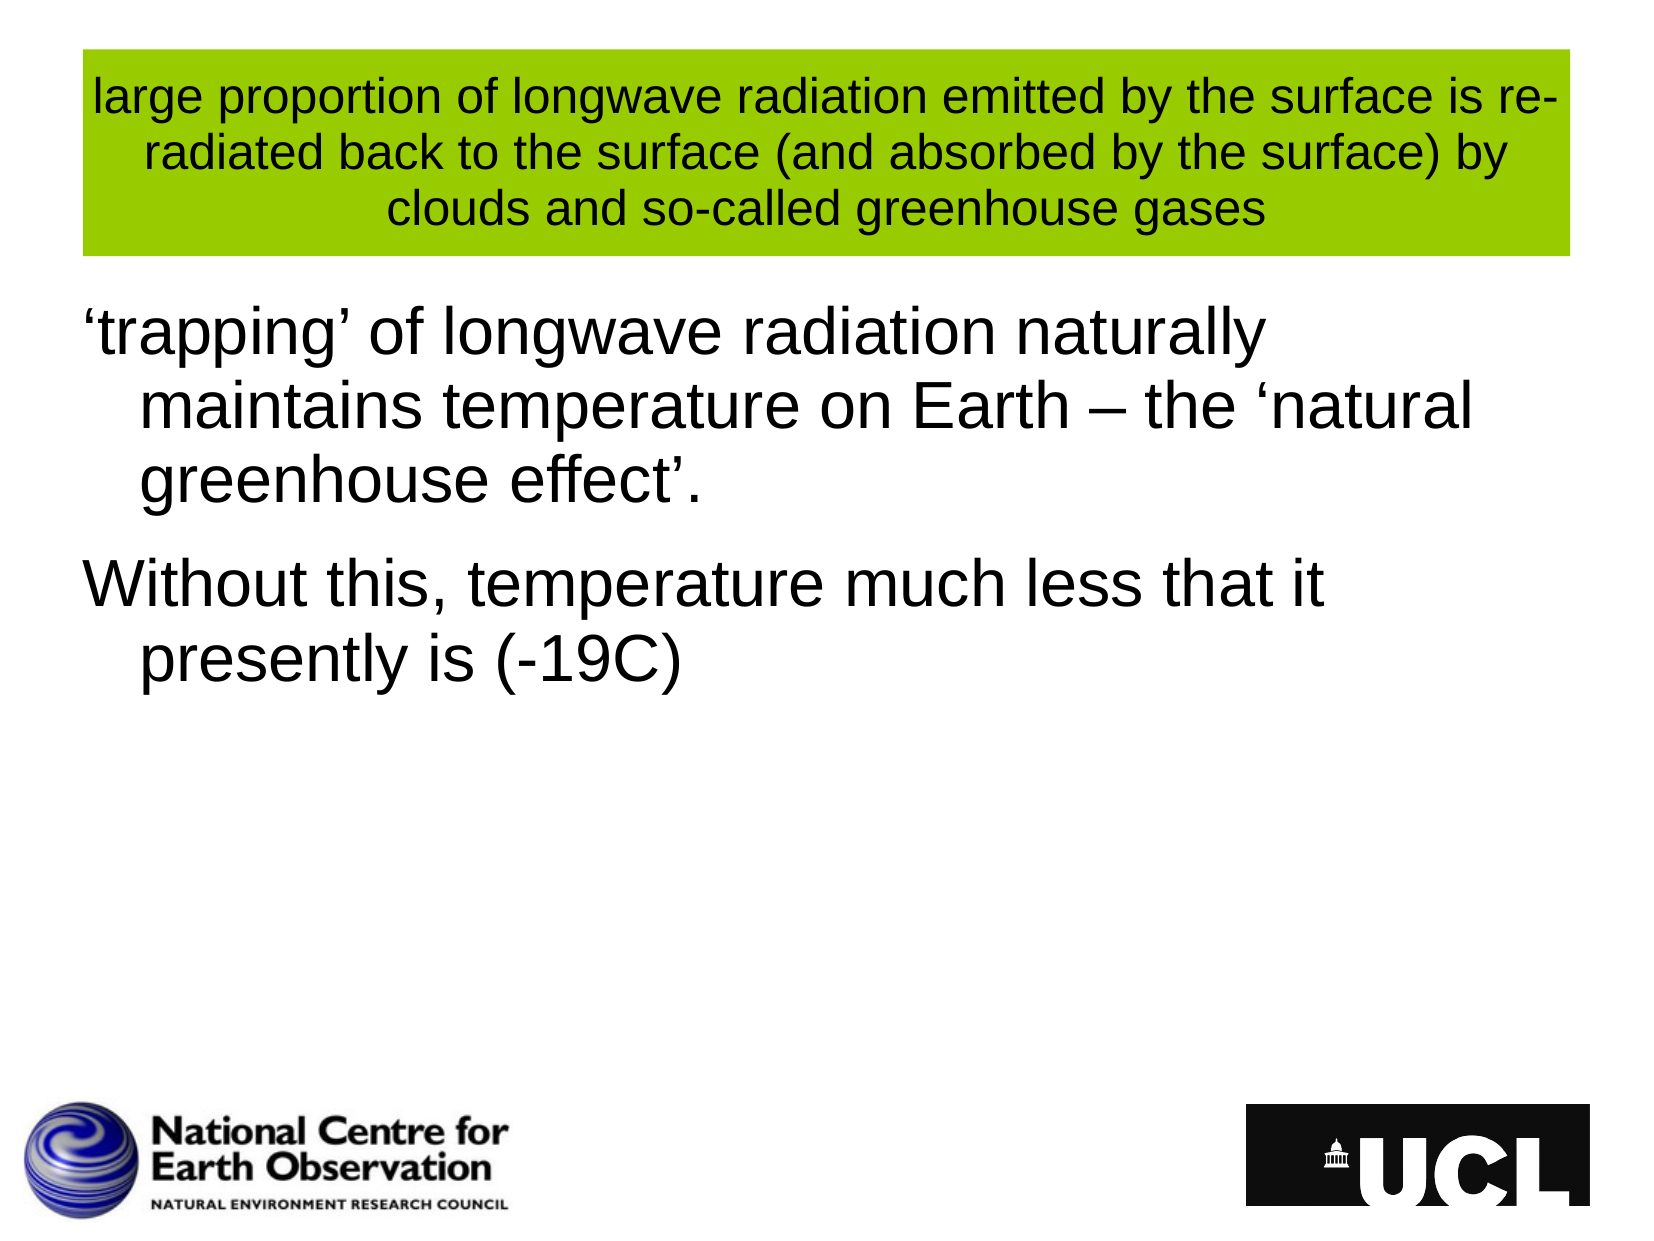

# large proportion of longwave radiation emitted by the surface is re-radiated back to the surface (and absorbed by the surface) by clouds and so-called greenhouse gases
‘trapping’ of longwave radiation naturally maintains temperature on Earth – the ‘natural greenhouse effect’.
Without this, temperature much less that it presently is (-19C)